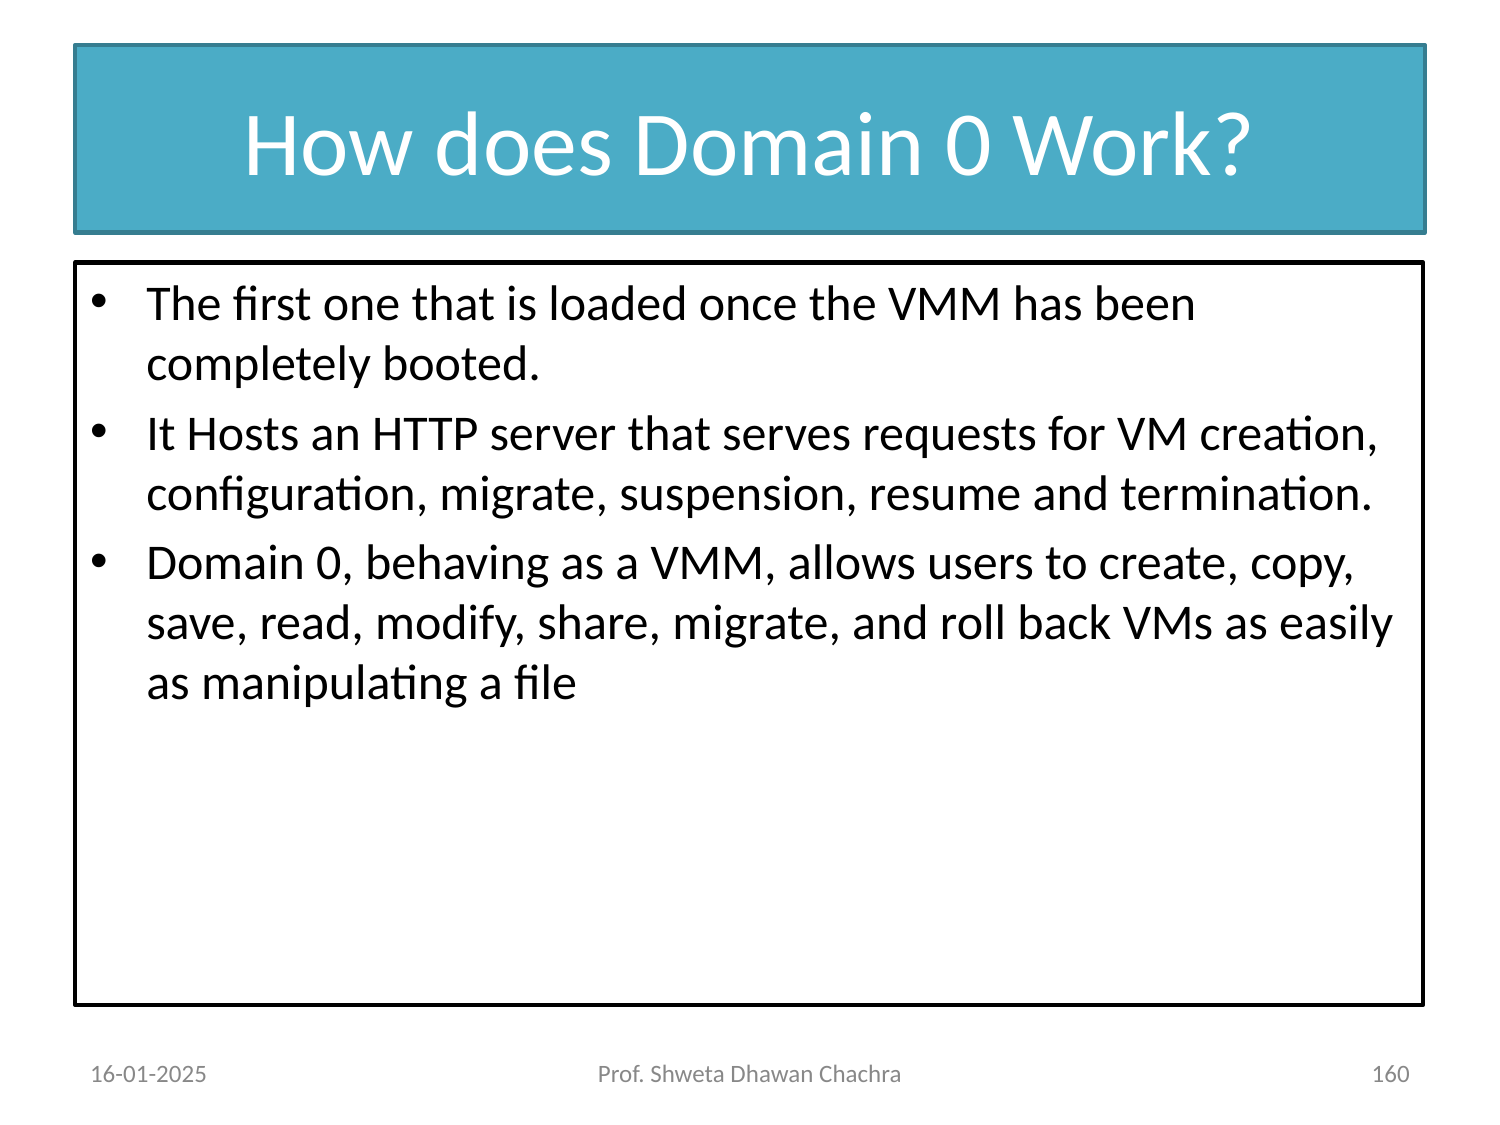

# How does Domain 0 Work?
The first one that is loaded once the VMM has been completely booted.
It Hosts an HTTP server that serves requests for VM creation, configuration, migrate, suspension, resume and termination.
Domain 0, behaving as a VMM, allows users to create, copy, save, read, modify, share, migrate, and roll back VMs as easily as manipulating a file

16-01-2025
Prof. Shweta Dhawan Chachra
160